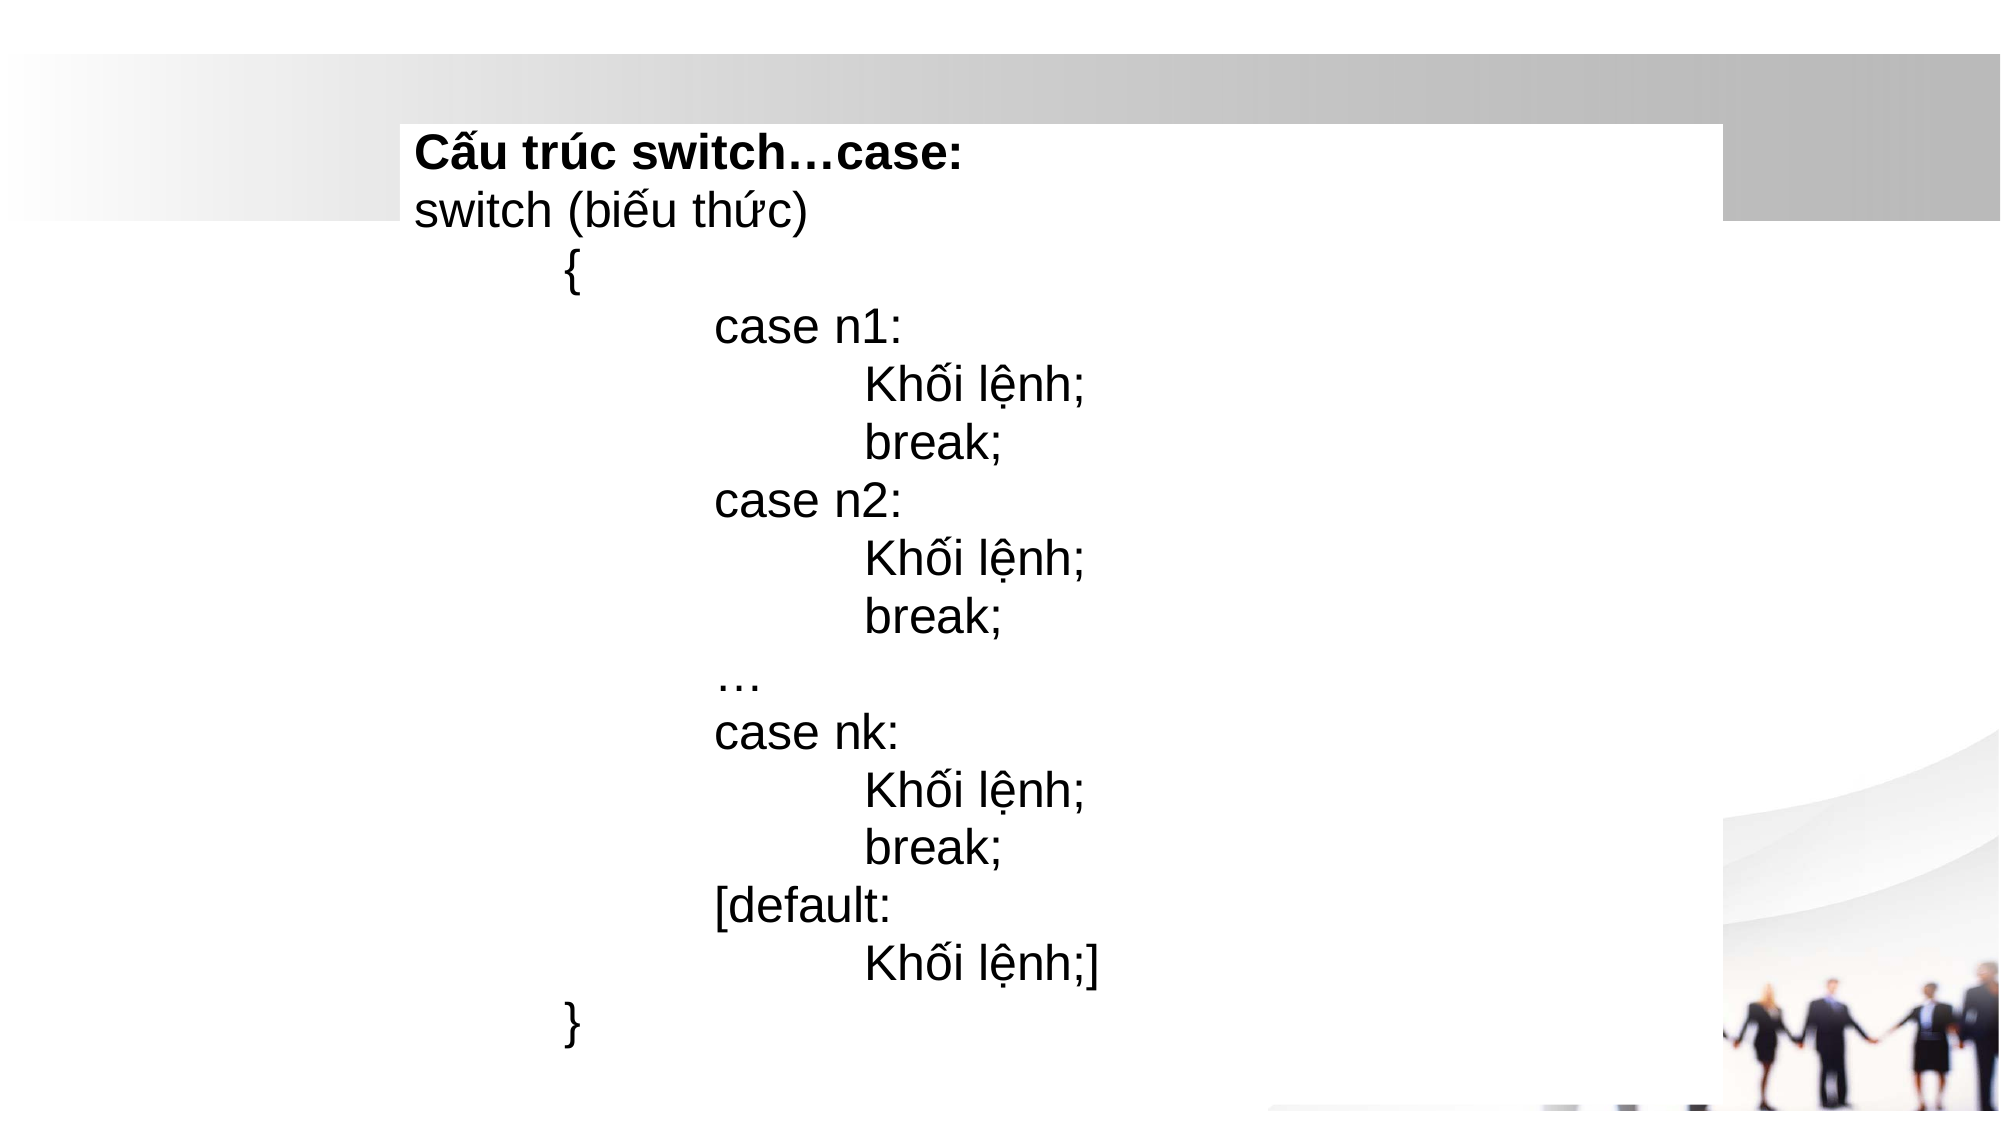

Cấu trúc switch…case:
switch (biếu thức)
	{
		case n1:
			Khối lệnh;
			break;
		case n2:
			Khối lệnh;
			break;
		…
		case nk:
			Khối lệnh;
			break;
		[default:
			Khối lệnh;]
	}